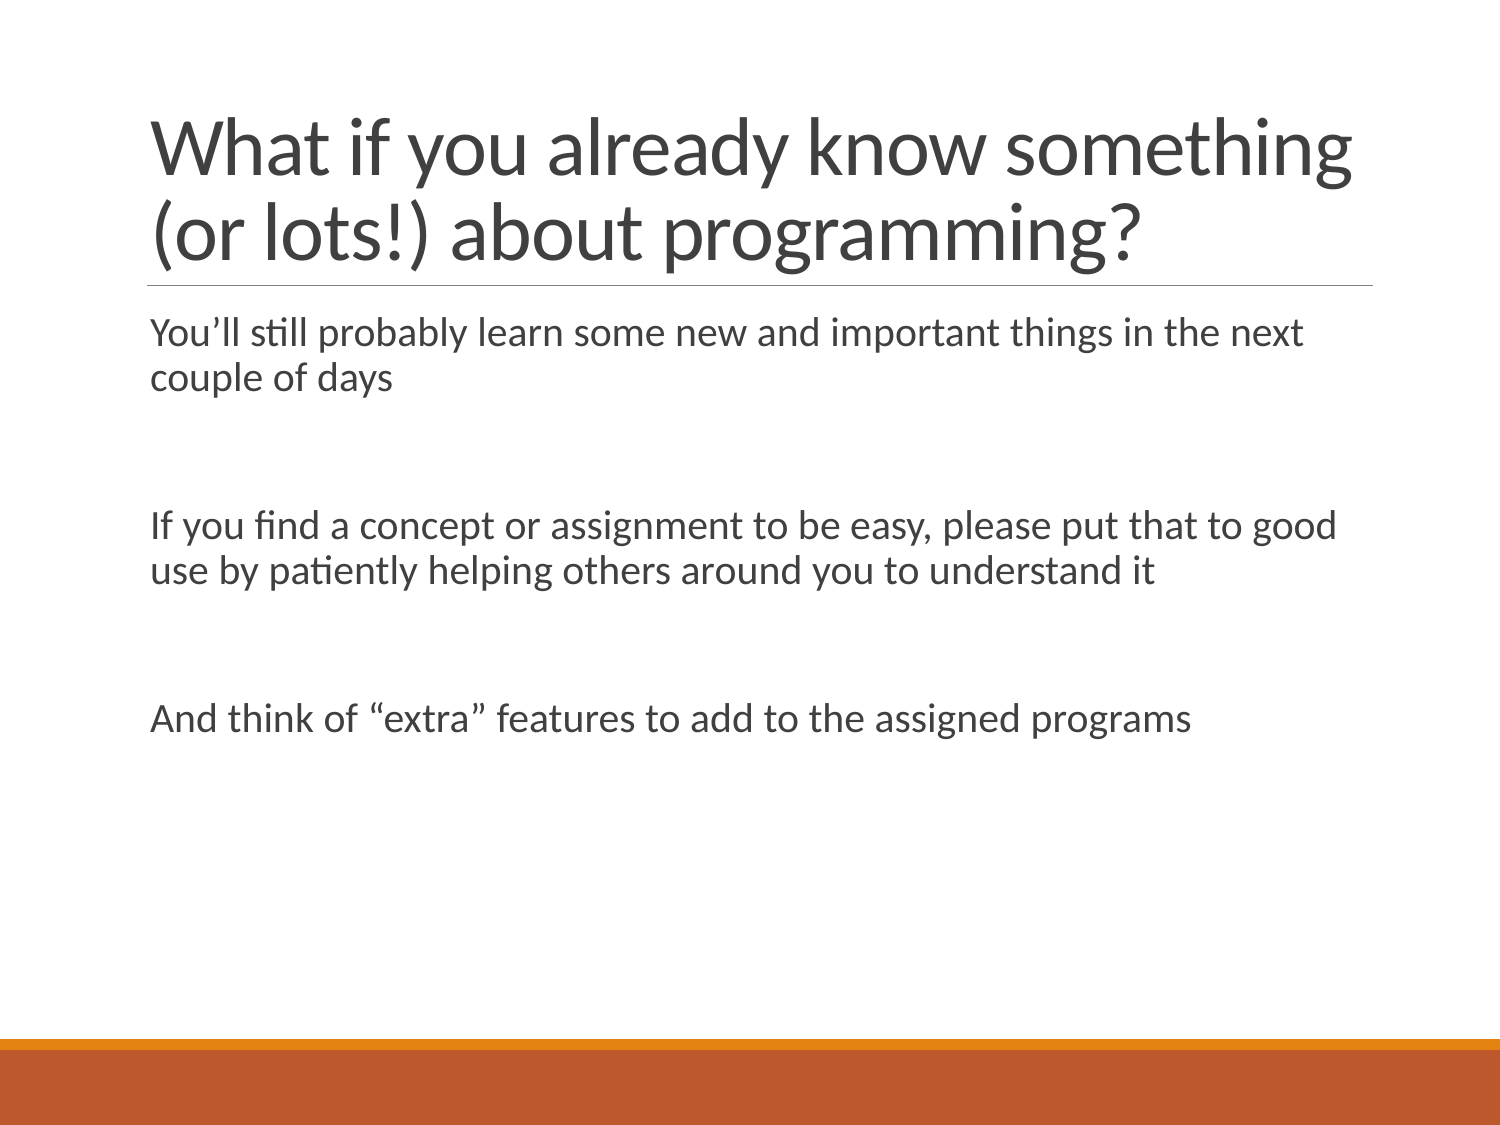

# What if you already know something (or lots!) about programming?
You’ll still probably learn some new and important things in the next couple of days

If you find a concept or assignment to be easy, please put that to good use by patiently helping others around you to understand it

And think of “extra” features to add to the assigned programs